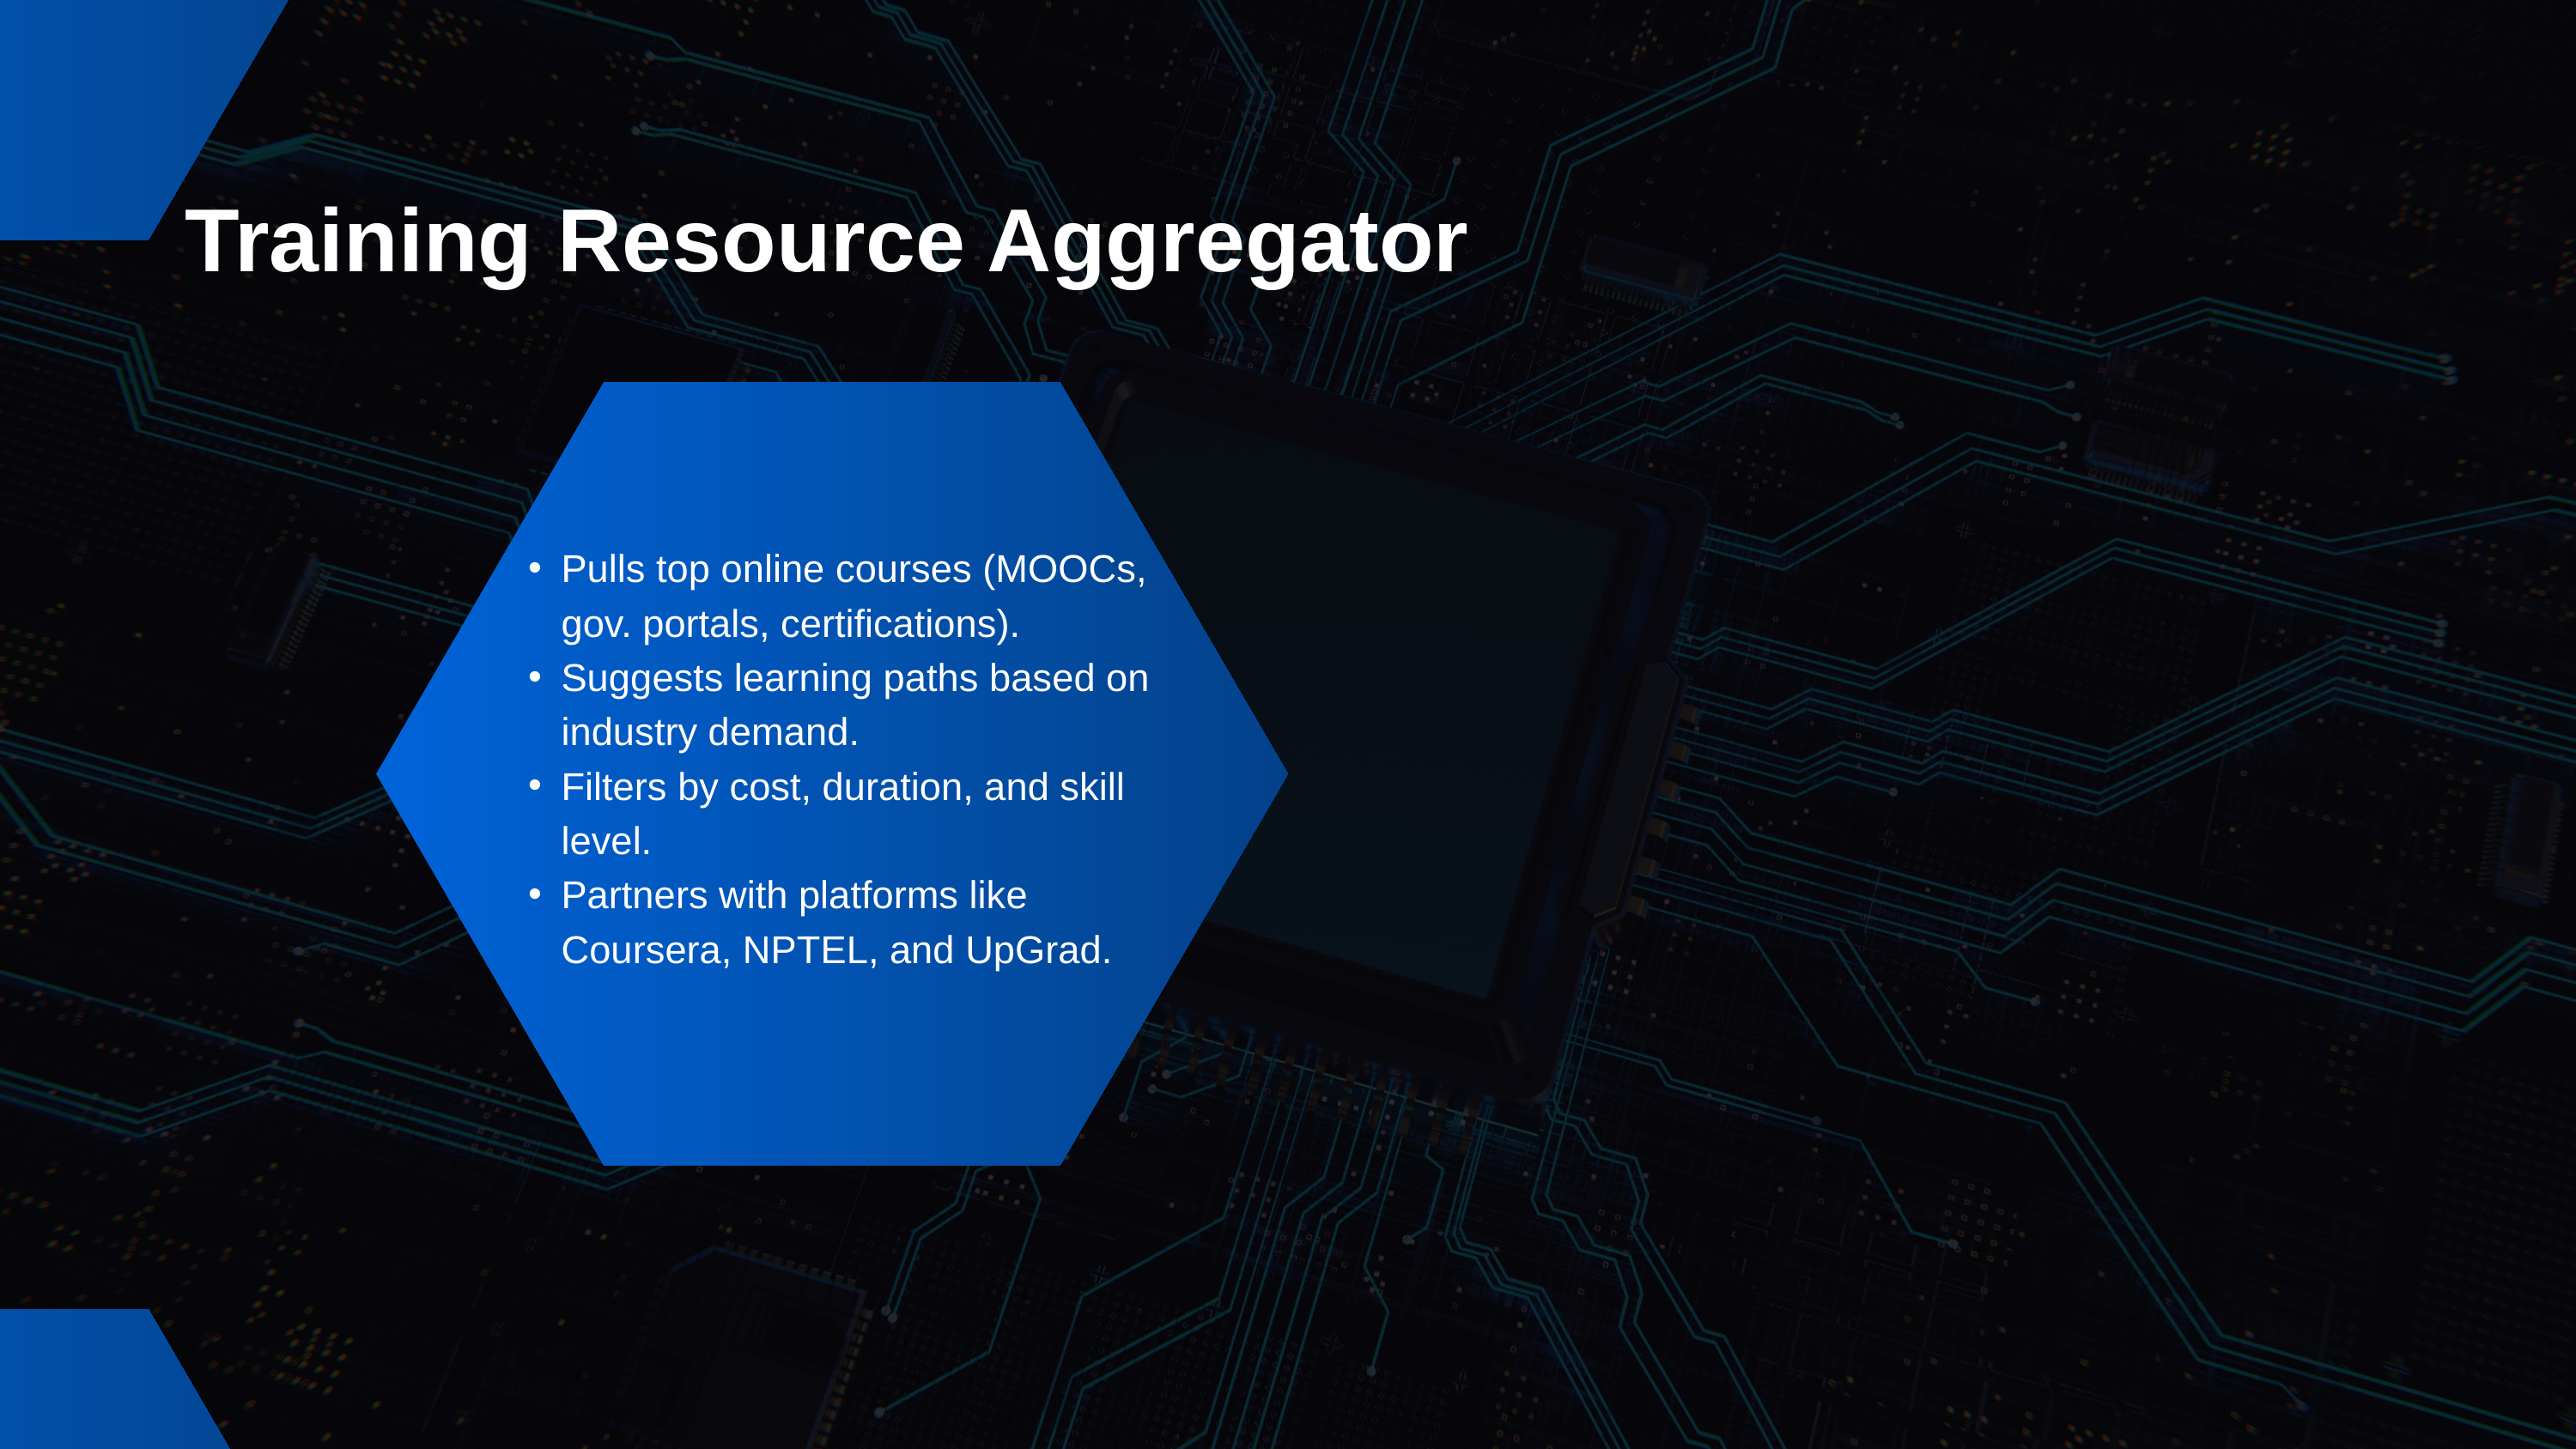

Features

Training Resource Aggregator
Pulls top online courses (MOOCs, gov. portals, certifications).
Suggests learning paths based on industry demand.
Filters by cost, duration, and skill level.
Partners with platforms like Coursera, NPTEL, and UpGrad.